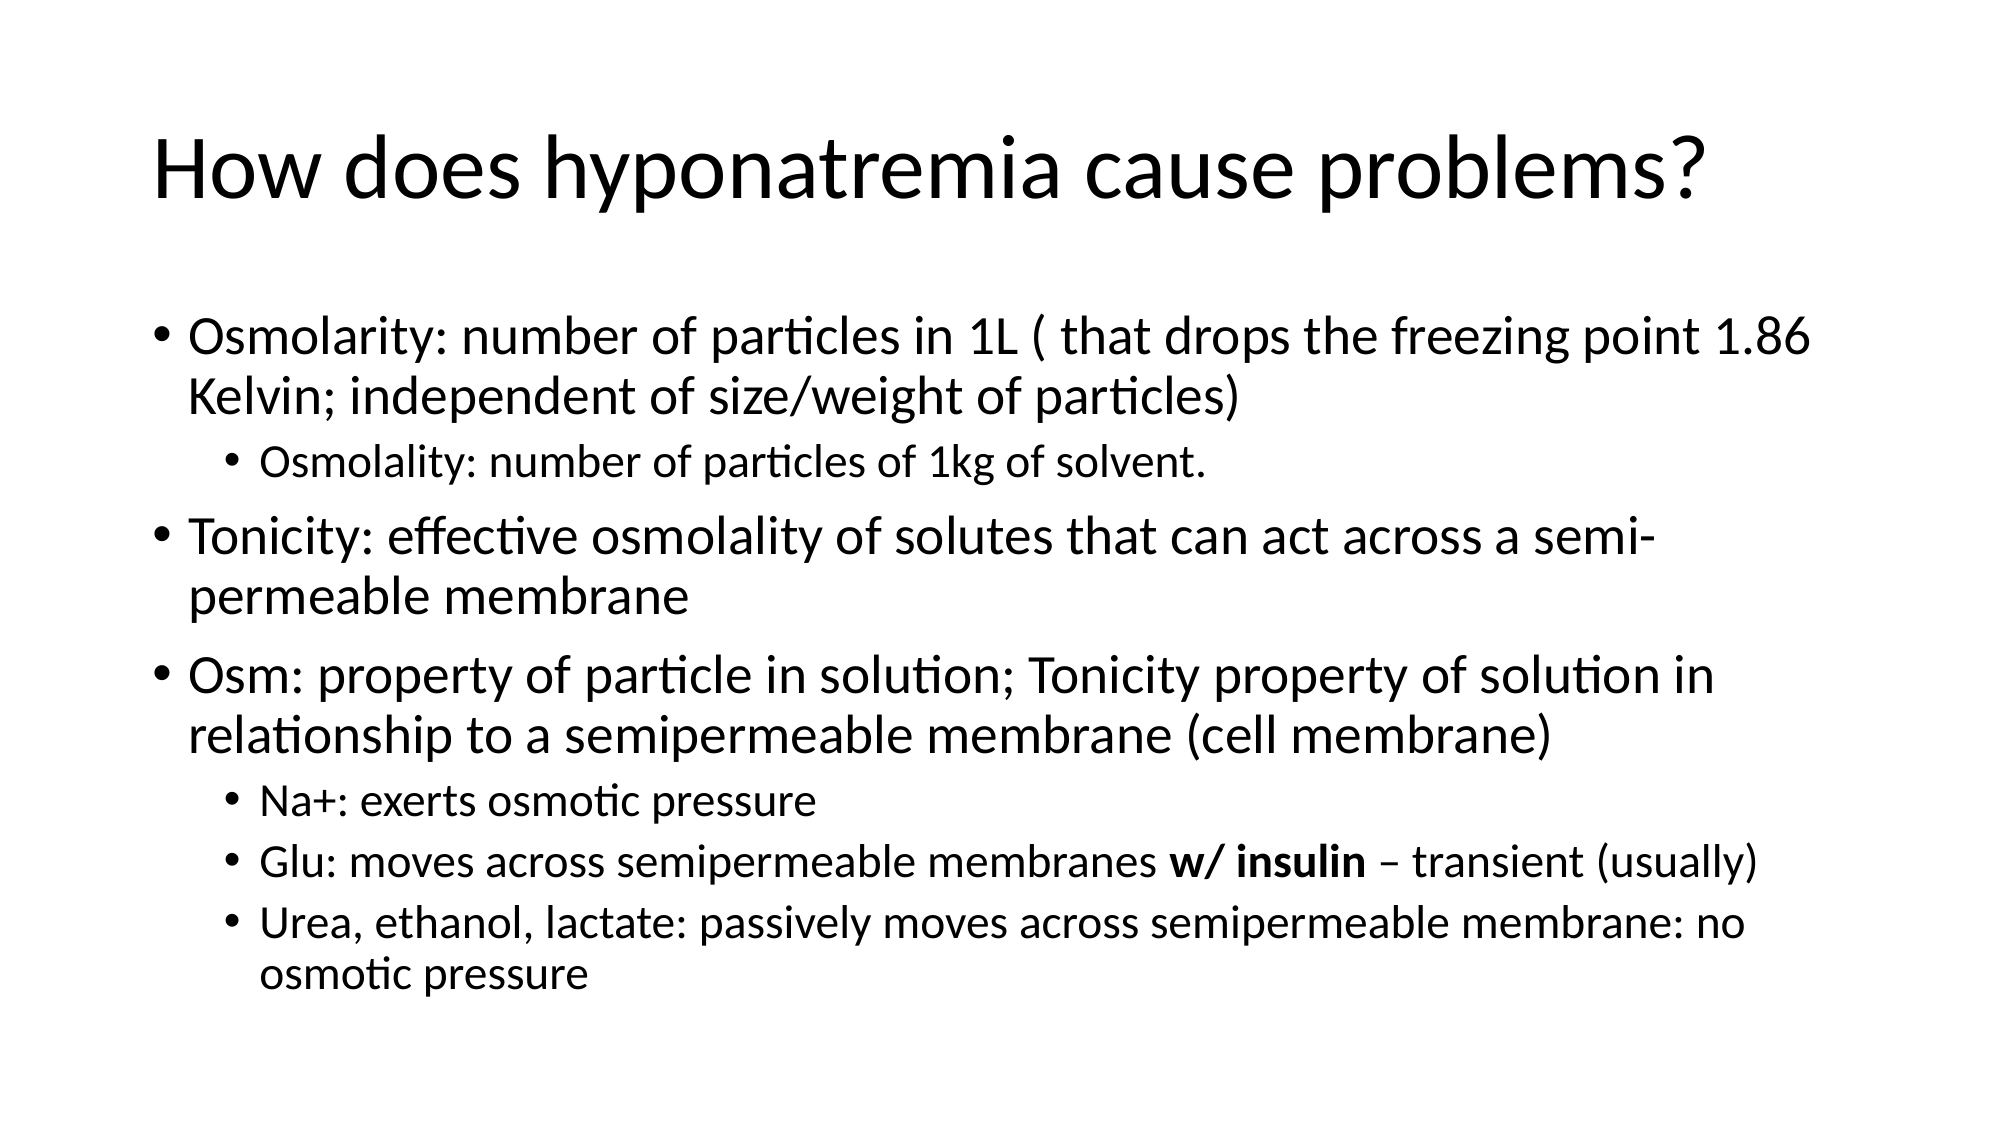

# How does hyponatremia cause problems?
Osmolarity: number of particles in 1L ( that drops the freezing point 1.86 Kelvin; independent of size/weight of particles)
Osmolality: number of particles of 1kg of solvent.
Tonicity: effective osmolality of solutes that can act across a semi-permeable membrane
Osm: property of particle in solution; Tonicity property of solution in relationship to a semipermeable membrane (cell membrane)
Na+: exerts osmotic pressure
Glu: moves across semipermeable membranes w/ insulin – transient (usually)
Urea, ethanol, lactate: passively moves across semipermeable membrane: no osmotic pressure